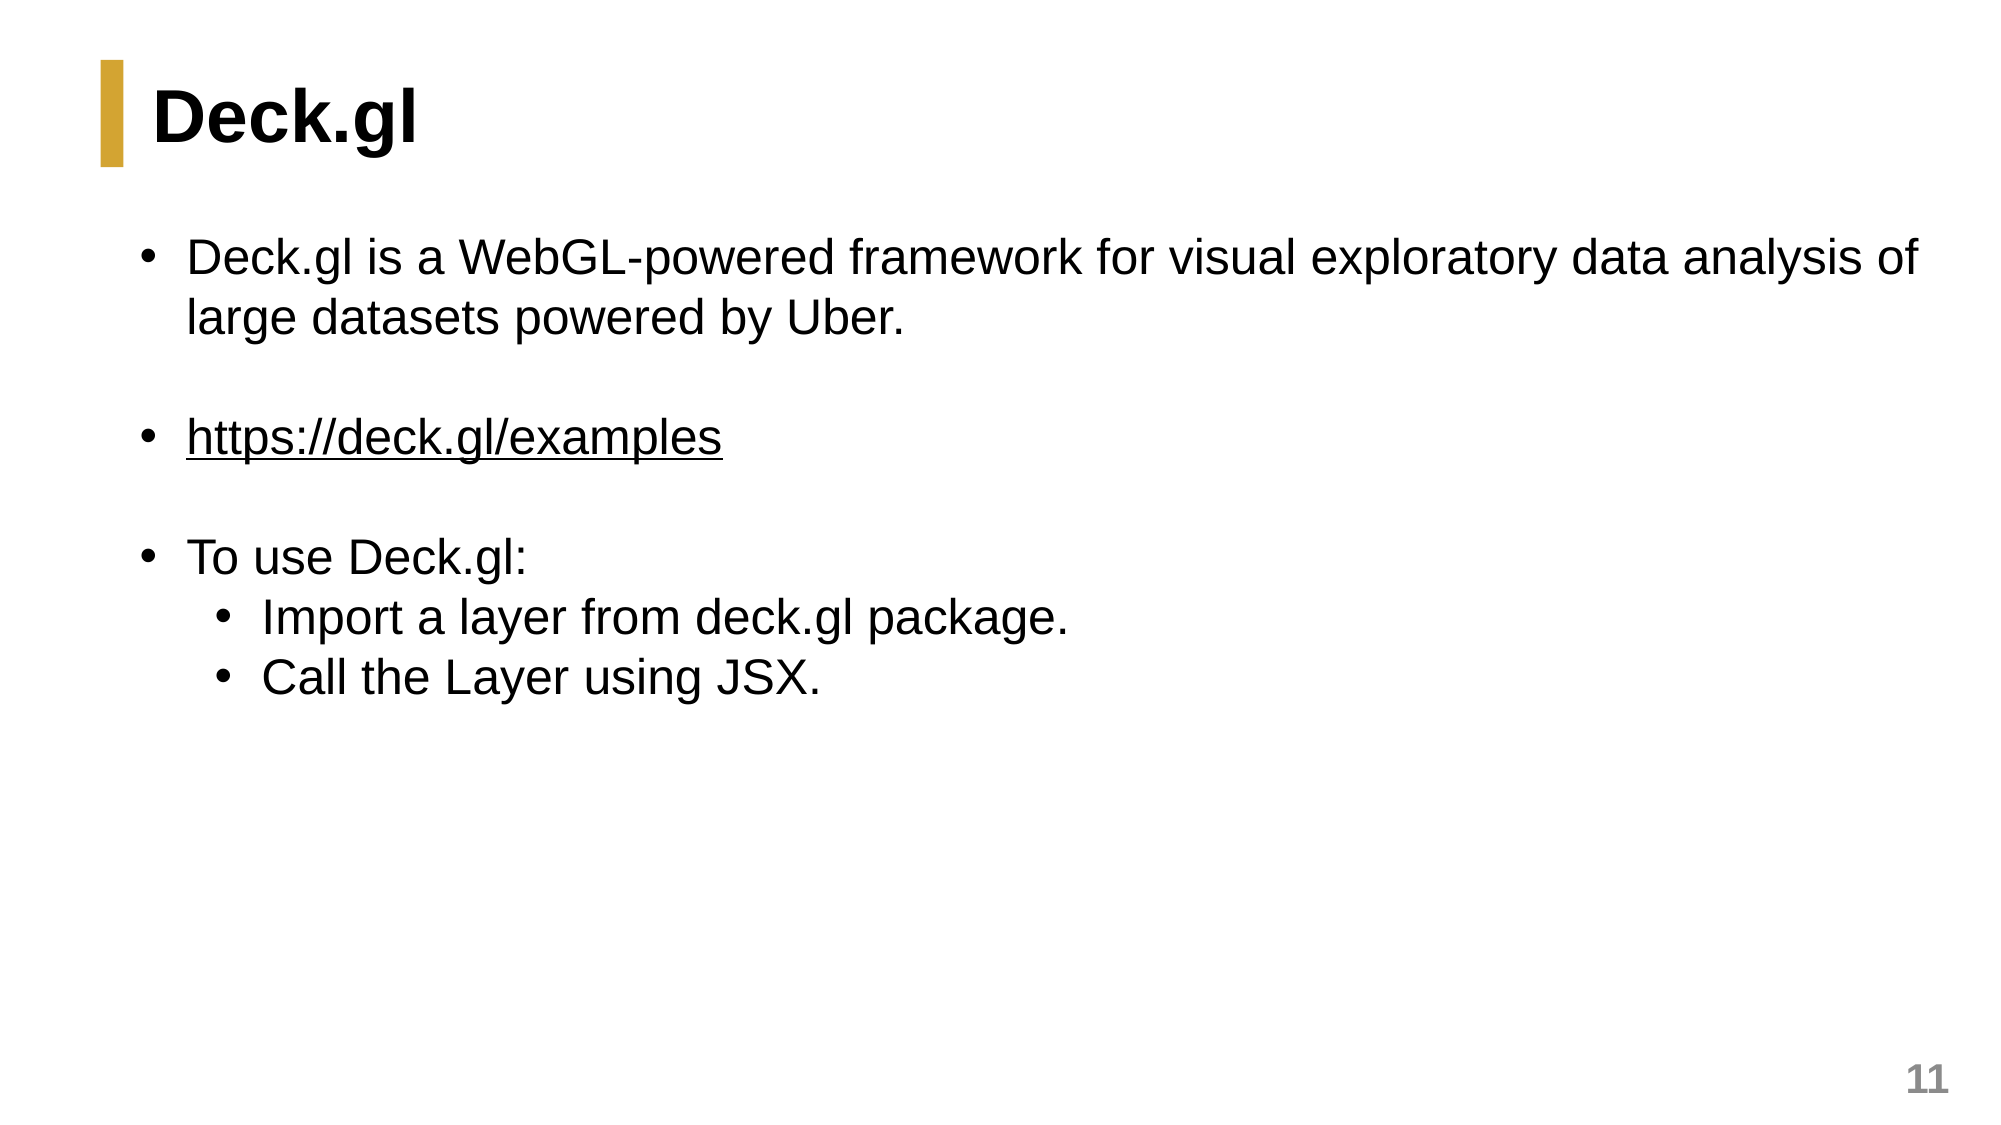

# Deck.gl
Deck.gl is a WebGL-powered framework for visual exploratory data analysis of large datasets powered by Uber.

https://deck.gl/examples

To use Deck.gl:
Import a layer from deck.gl package.
Call the Layer using JSX.
11